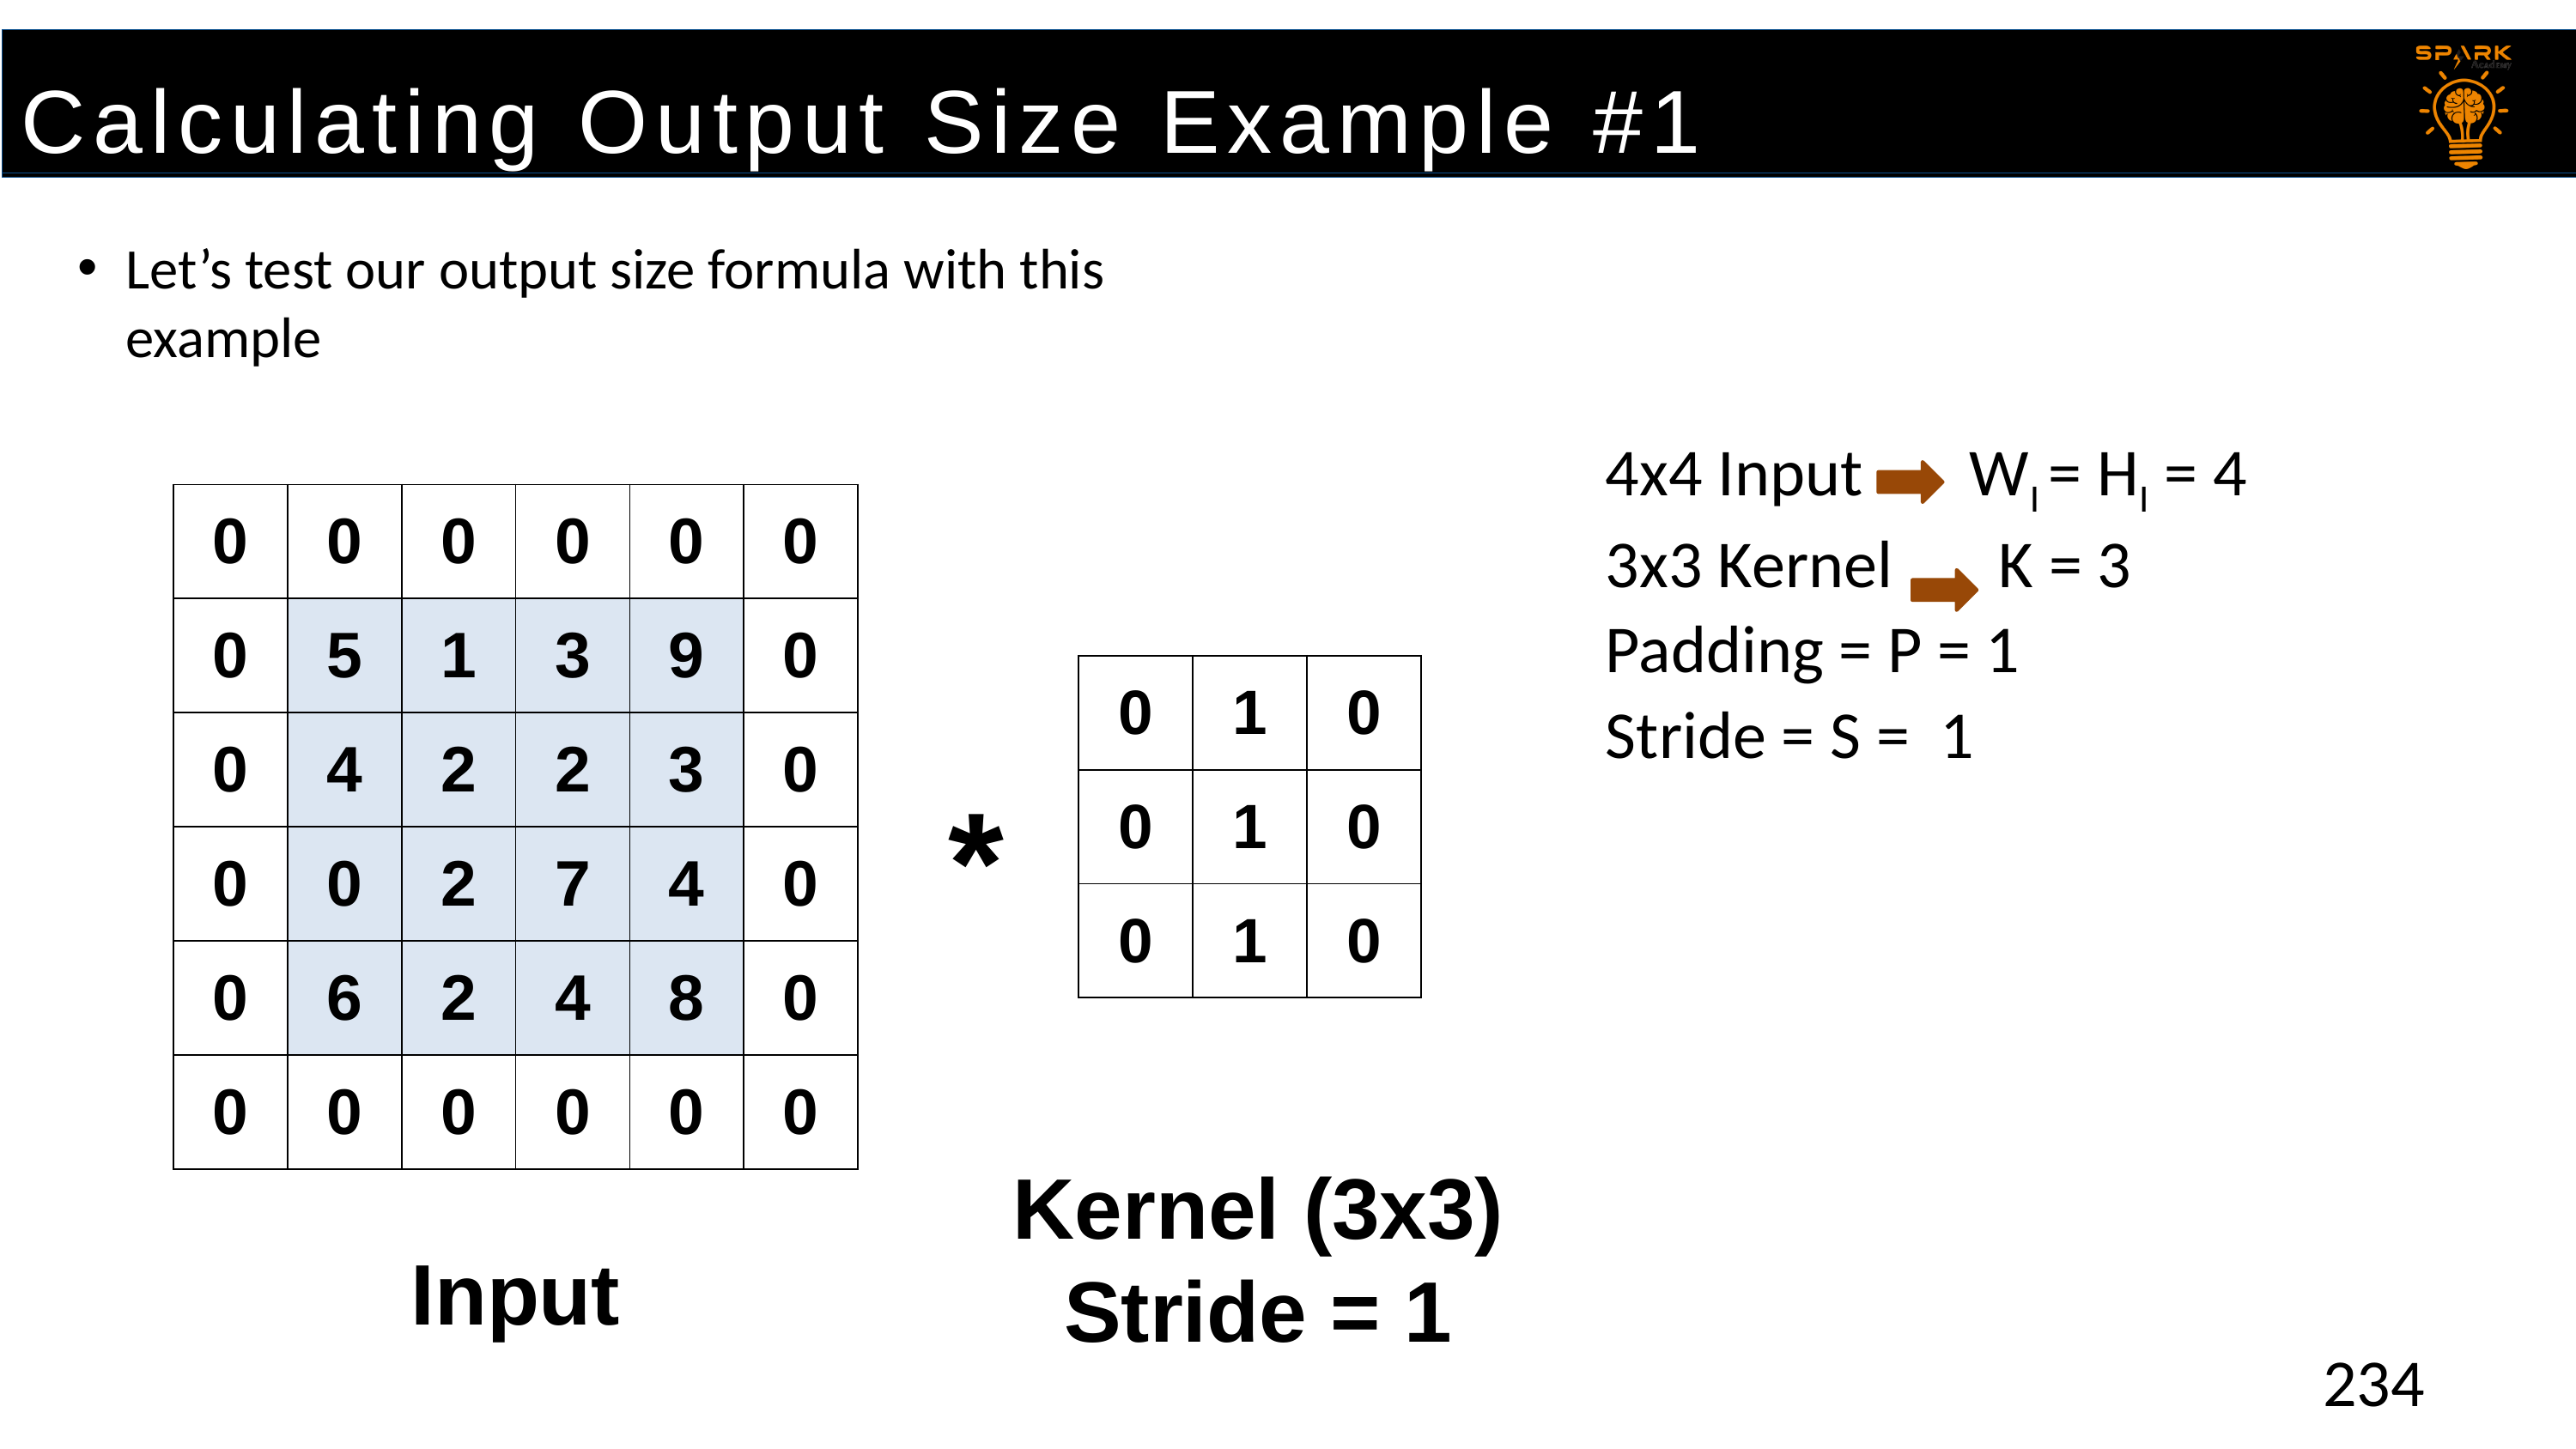

Calculating Output Size Example #1

Let’s test our output size formula with this example
4x4 Input       WI = HI = 4
3x3 Kernel       K = 3
Padding = P = 1
Stride = S =  1

| 0 | 0 | 0 | 0 | 0 | 0 |
| --- | --- | --- | --- | --- | --- |
| 0 | 5 | 1 | 3 | 9 | 0 |
| 0 | 4 | 2 | 2 | 3 | 0 |
| 0 | 0 | 2 | 7 | 4 | 0 |
| 0 | 6 | 2 | 4 | 8 | 0 |
| 0 | 0 | 0 | 0 | 0 | 0 |

| 0 | 1 | 0 |
| --- | --- | --- |
| 0 | 1 | 0 |
| 0 | 1 | 0 |
*
Kernel (3x3)
Stride = 1
Input
234